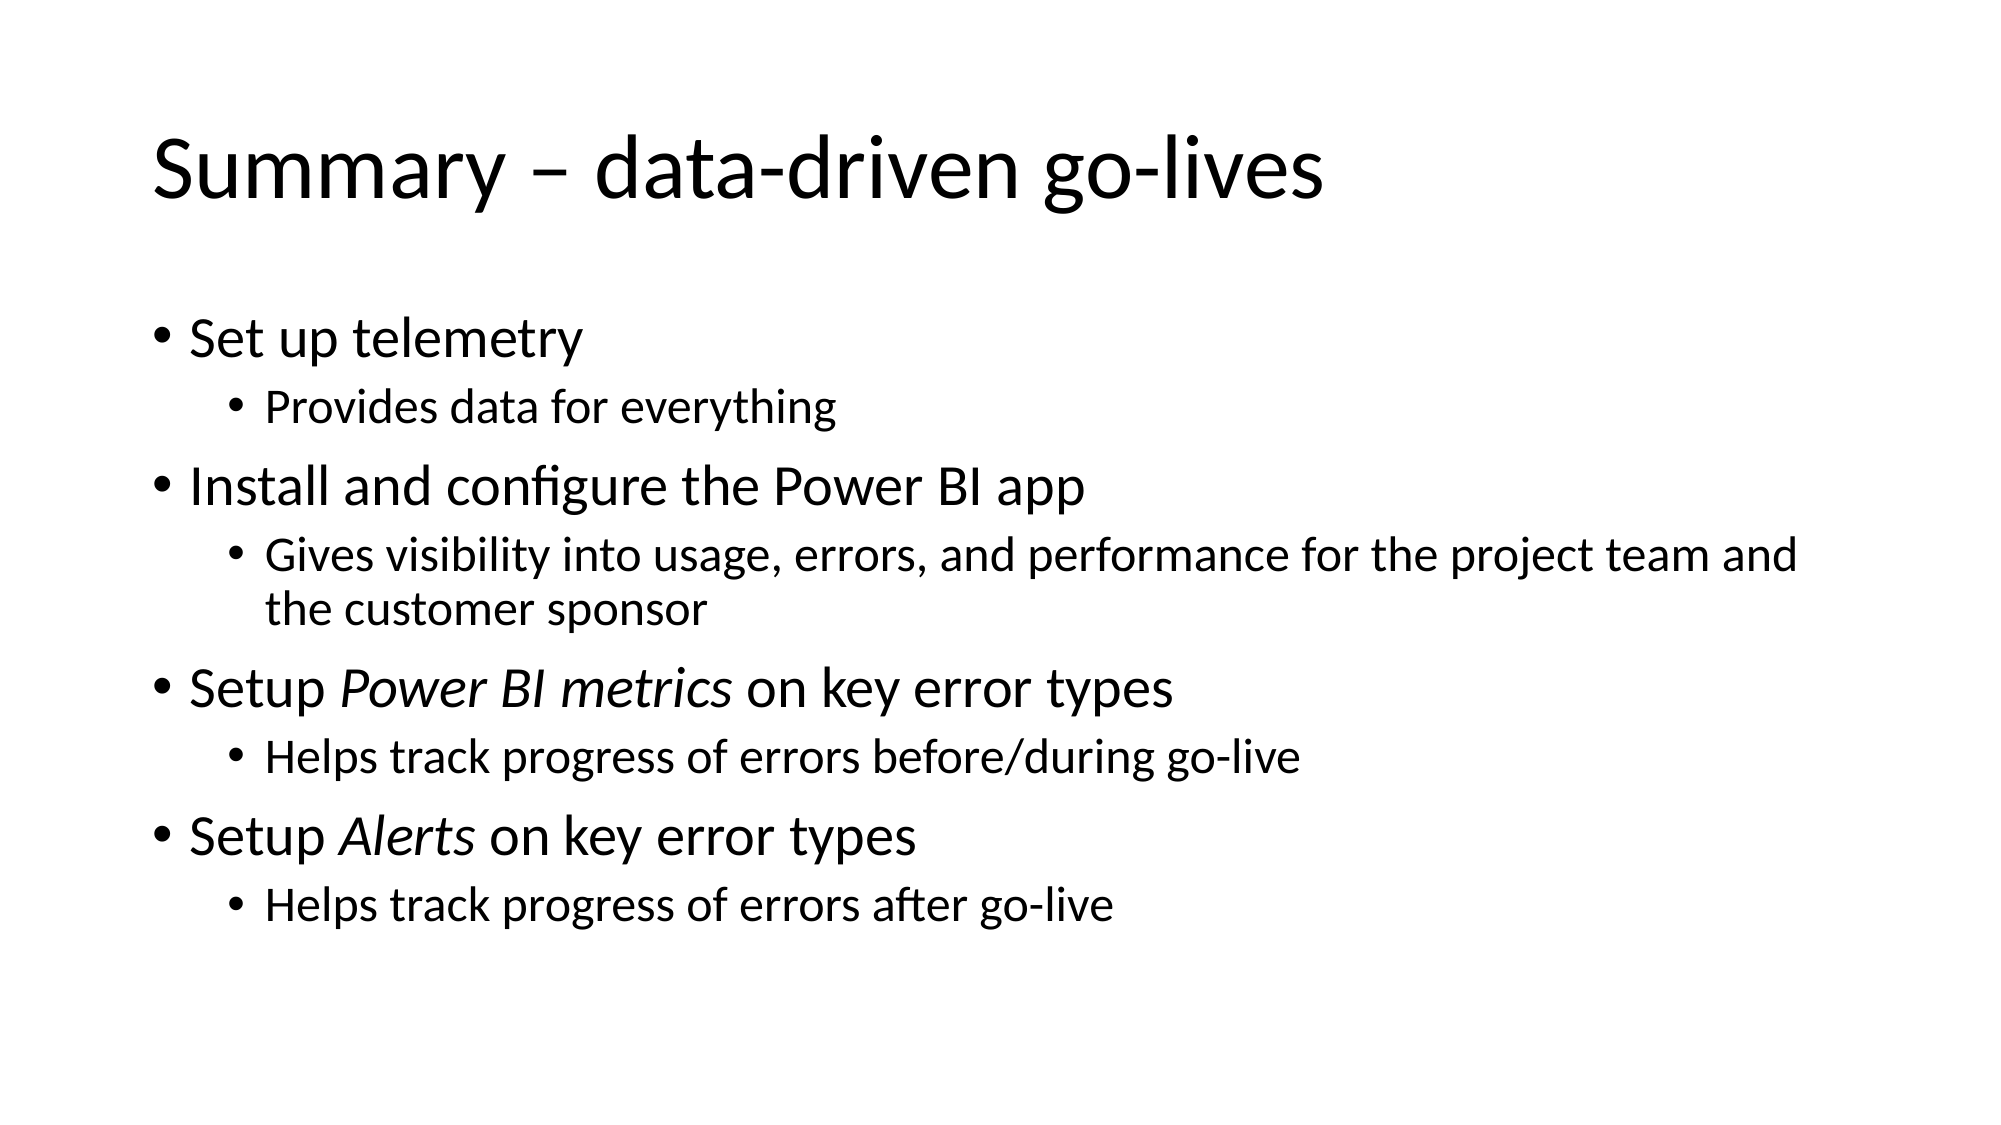

# Summary – data-driven go-lives
Set up telemetry
Provides data for everything
Install and configure the Power BI app
Gives visibility into usage, errors, and performance for the project team and the customer sponsor
Setup Power BI metrics on key error types
Helps track progress of errors before/during go-live
Setup Alerts on key error types
Helps track progress of errors after go-live